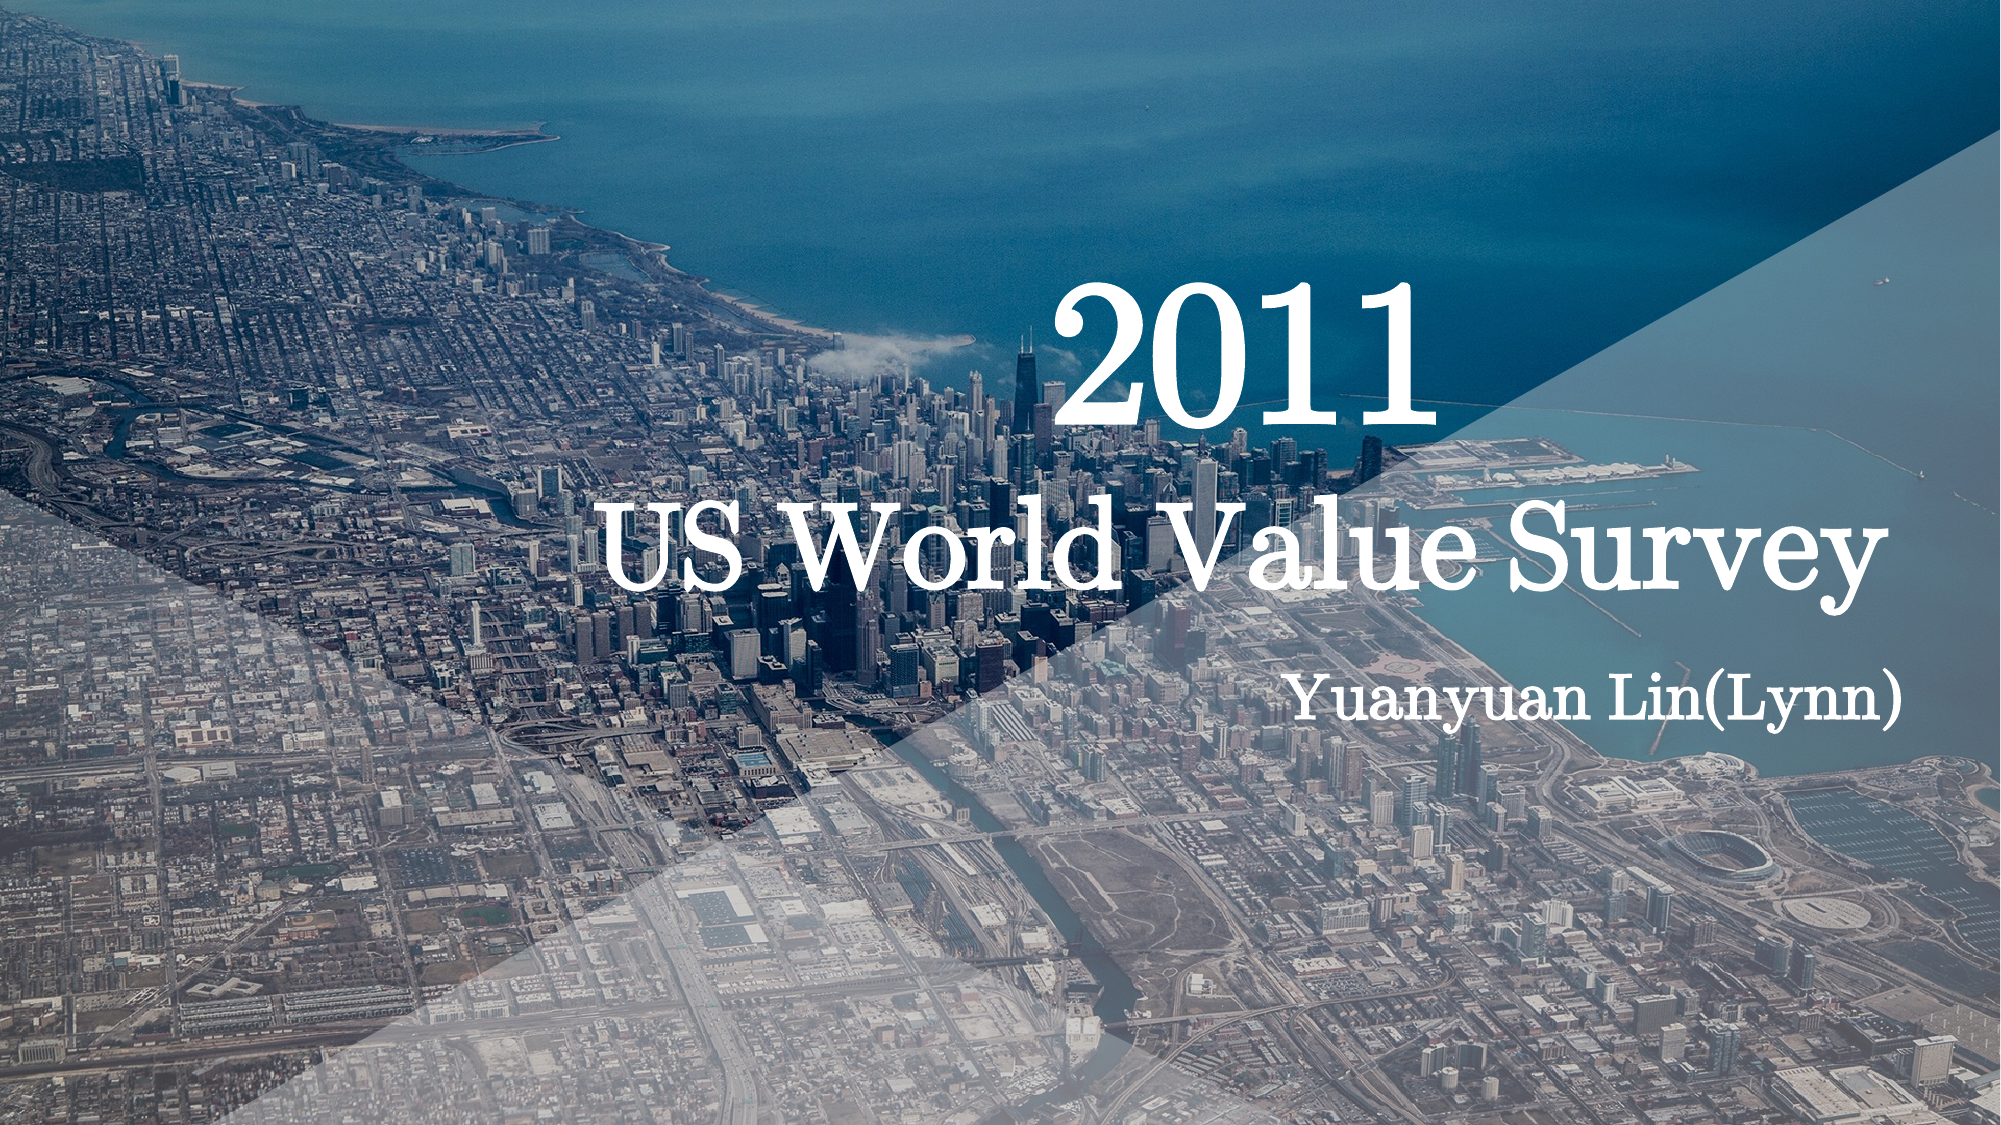

# 2011
US World Value Survey

Yuanyuan Lin(Lynn)